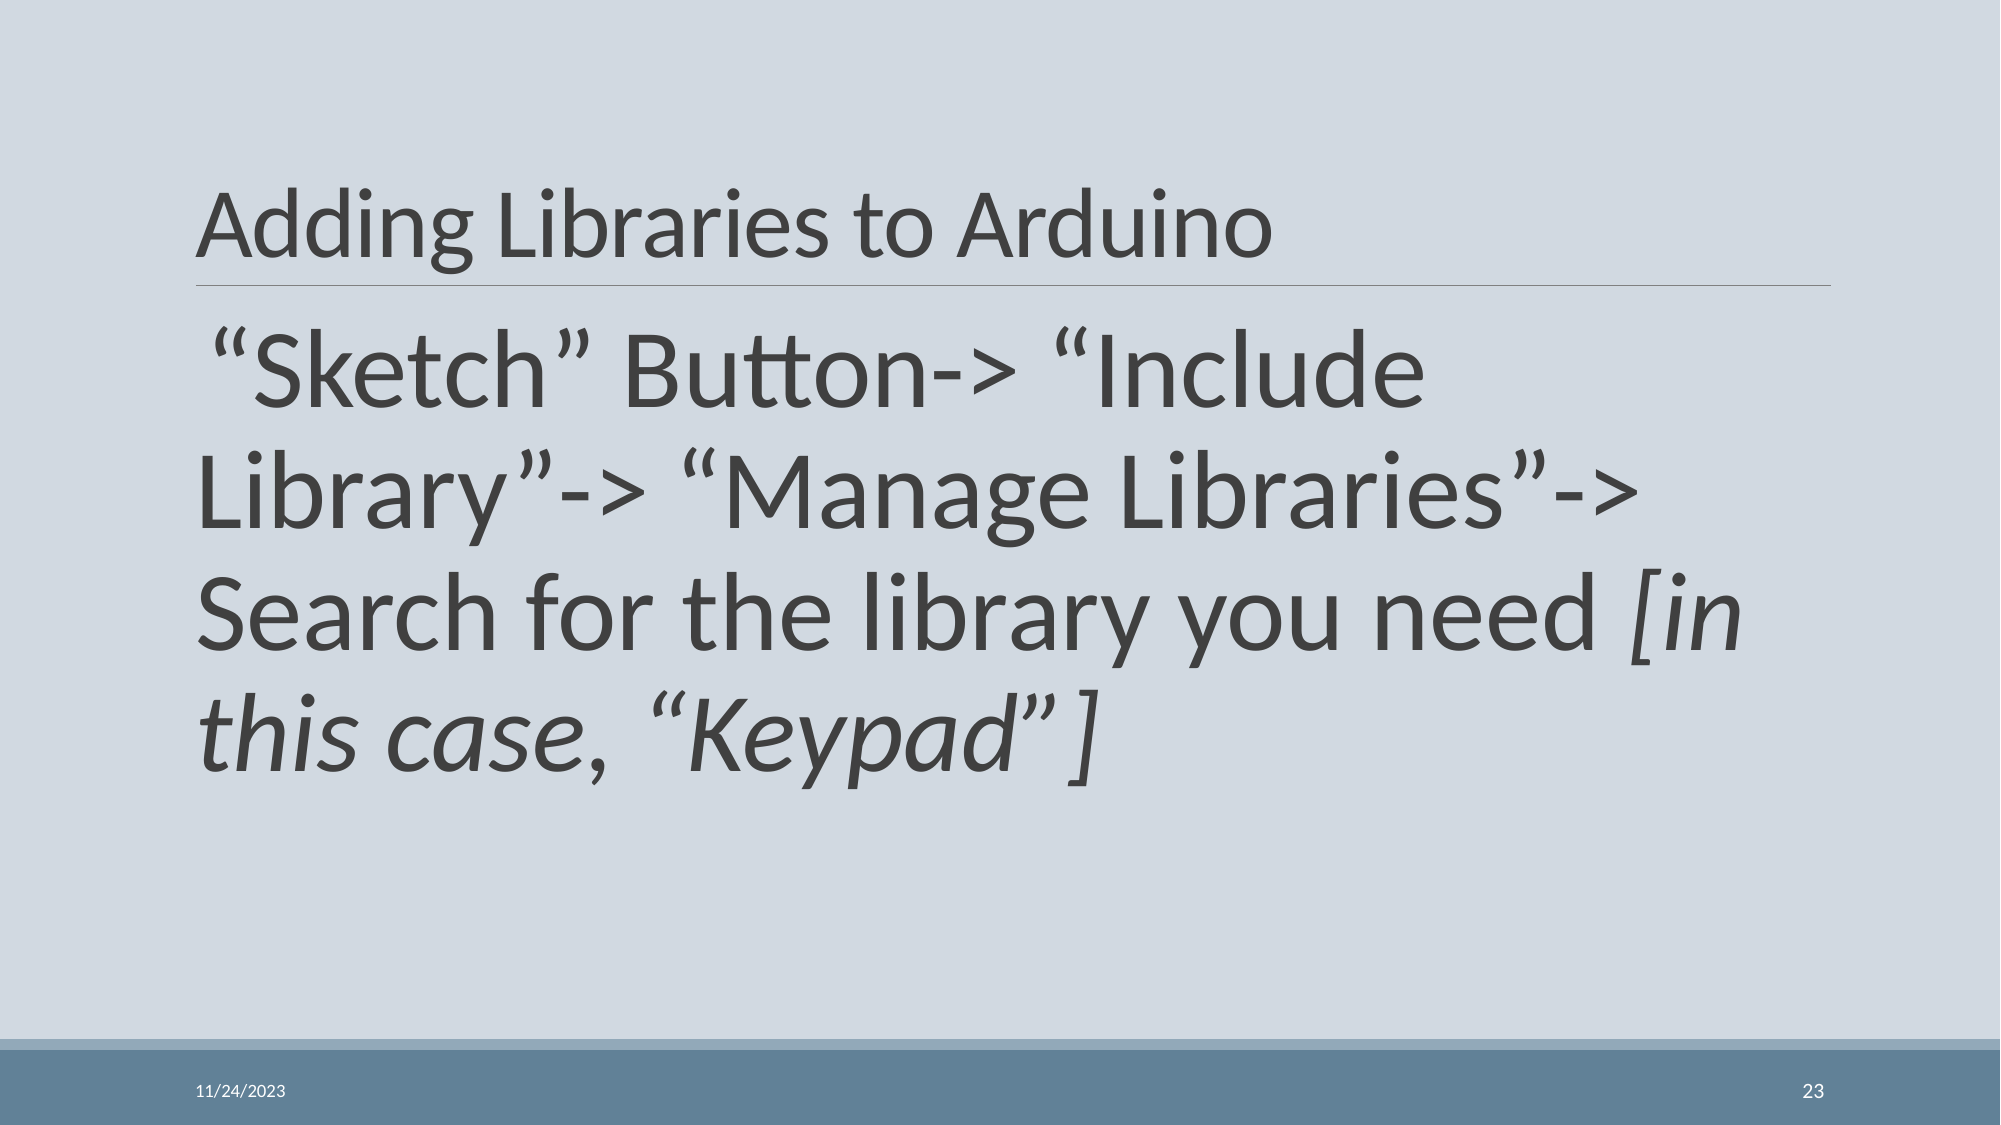

# Adding Libraries to Arduino
“Sketch” Button-> “Include Library”-> “Manage Libraries”-> Search for the library you need [in this case, “Keypad”]
11/24/2023
23